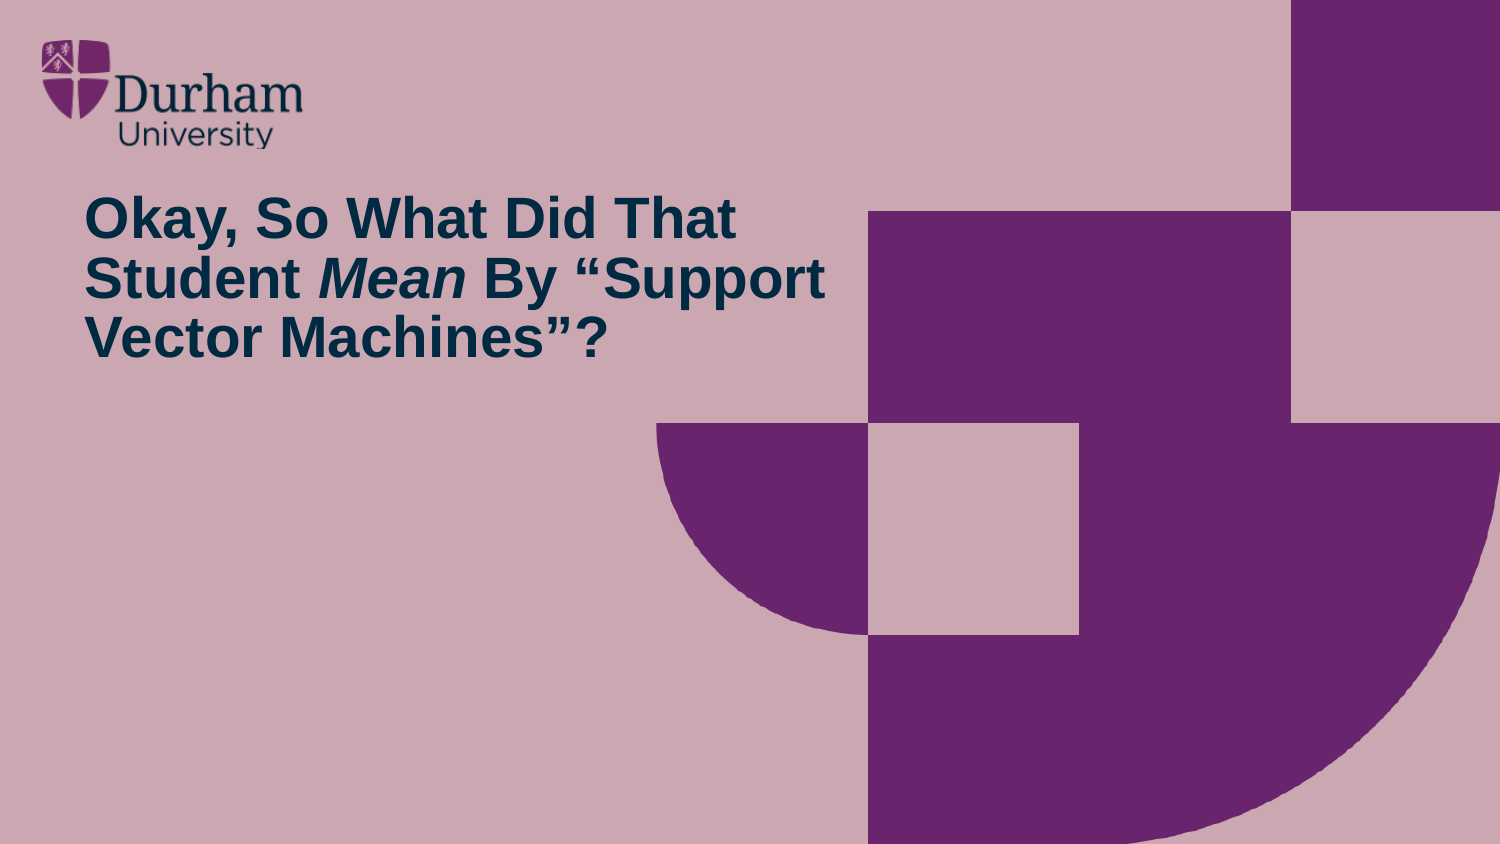

# Okay, So What Did That Student Mean By “Support Vector Machines”?